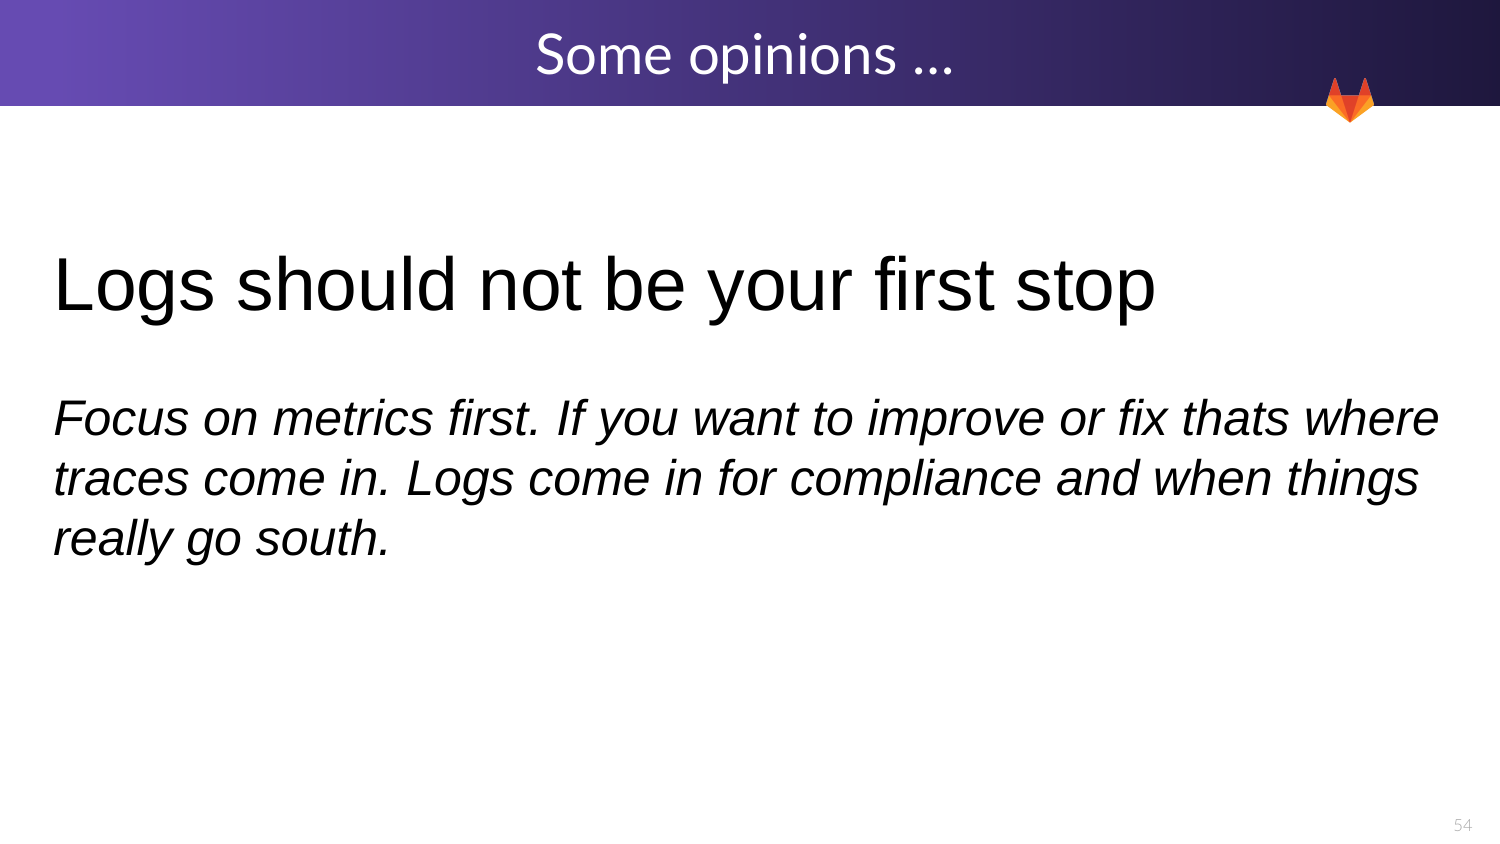

# Some opinions …
Logs should not be your first stop

Focus on metrics first. If you want to improve or fix thats where traces come in. Logs come in for compliance and when things really go south.